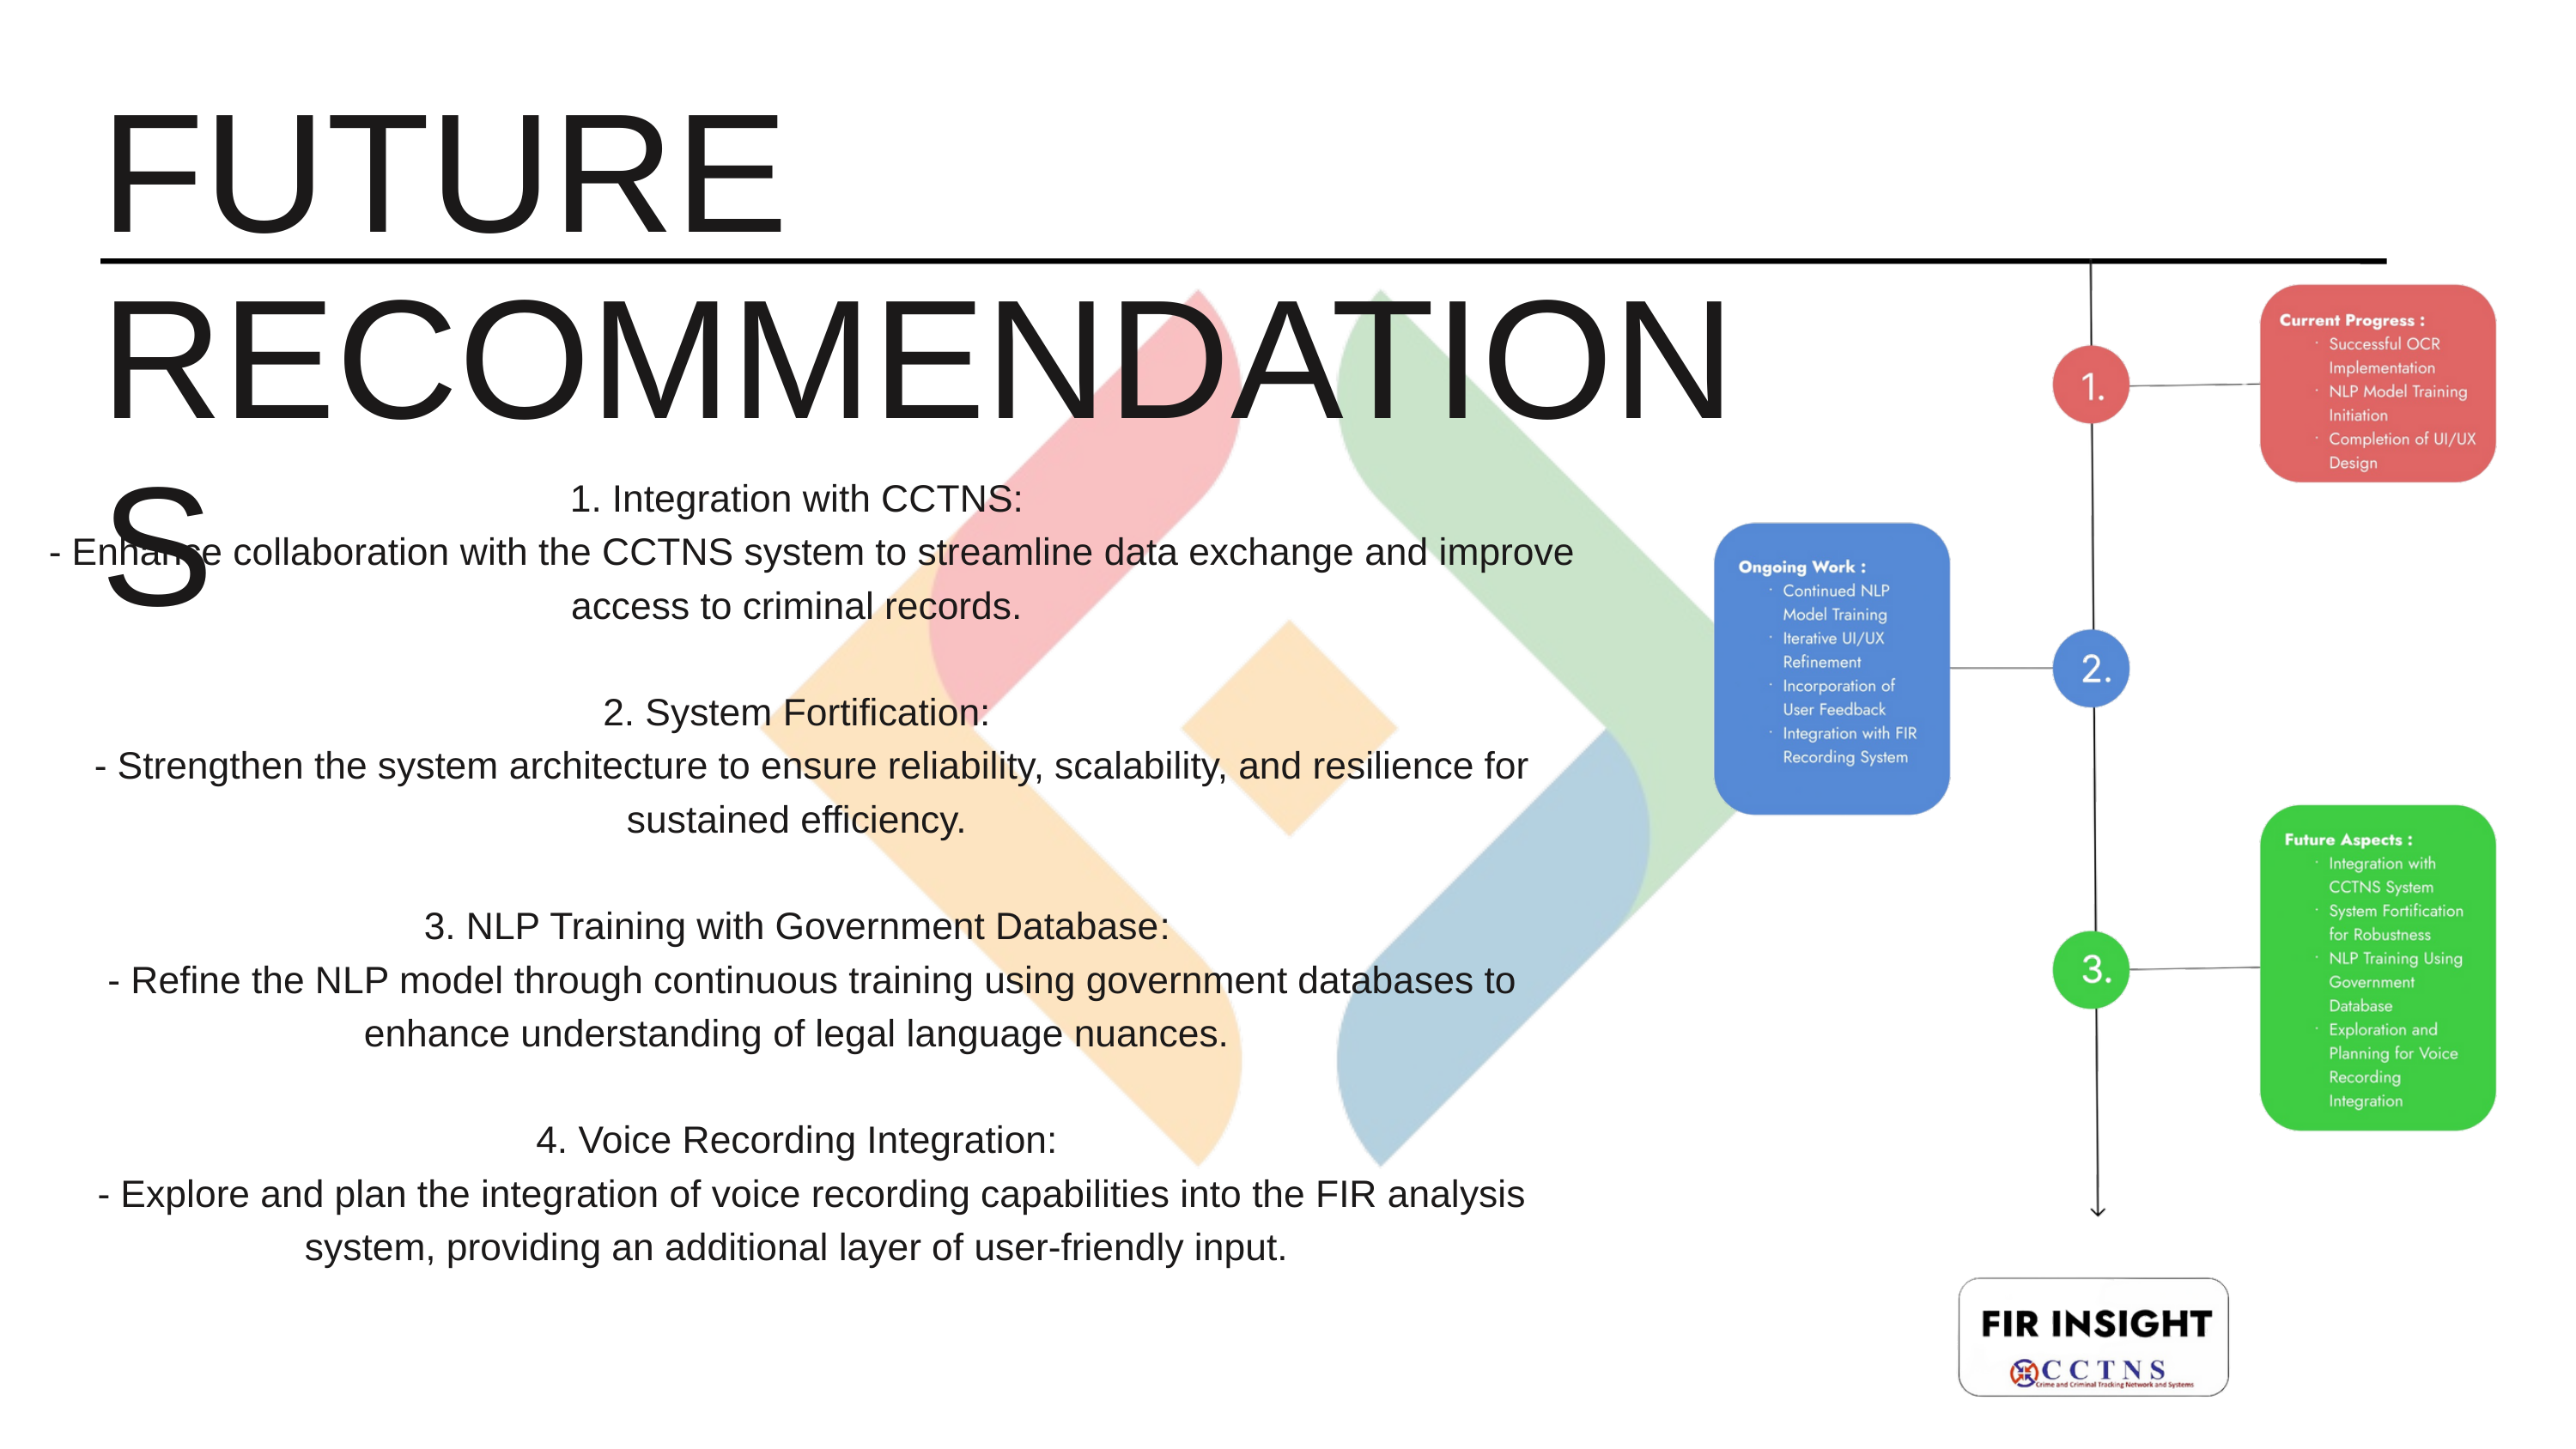

FUTURE RECOMMENDATIONS

1. Integration with CCTNS:
   - Enhance collaboration with the CCTNS system to streamline data exchange and improve access to criminal records.

2. System Fortification:
   - Strengthen the system architecture to ensure reliability, scalability, and resilience for sustained efficiency.

3. NLP Training with Government Database:
   - Refine the NLP model through continuous training using government databases to enhance understanding of legal language nuances.

4. Voice Recording Integration:
   - Explore and plan the integration of voice recording capabilities into the FIR analysis system, providing an additional layer of user-friendly input.